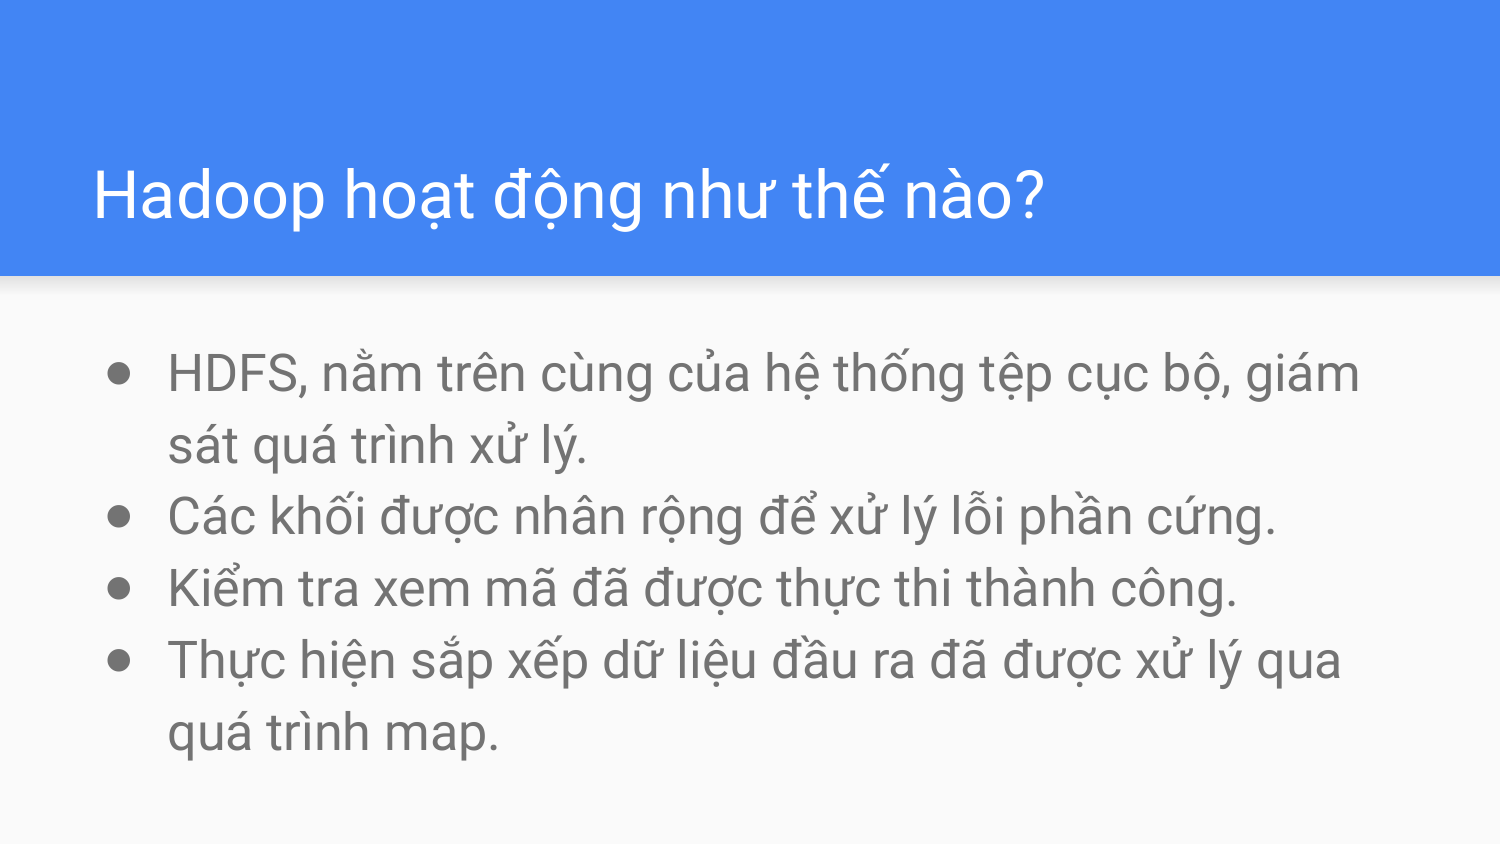

# Hadoop hoạt động như thế nào?
HDFS, nằm trên cùng của hệ thống tệp cục bộ, giám sát quá trình xử lý.
Các khối được nhân rộng để xử lý lỗi phần cứng.
Kiểm tra xem mã đã được thực thi thành công.
Thực hiện sắp xếp dữ liệu đầu ra đã được xử lý qua quá trình map.